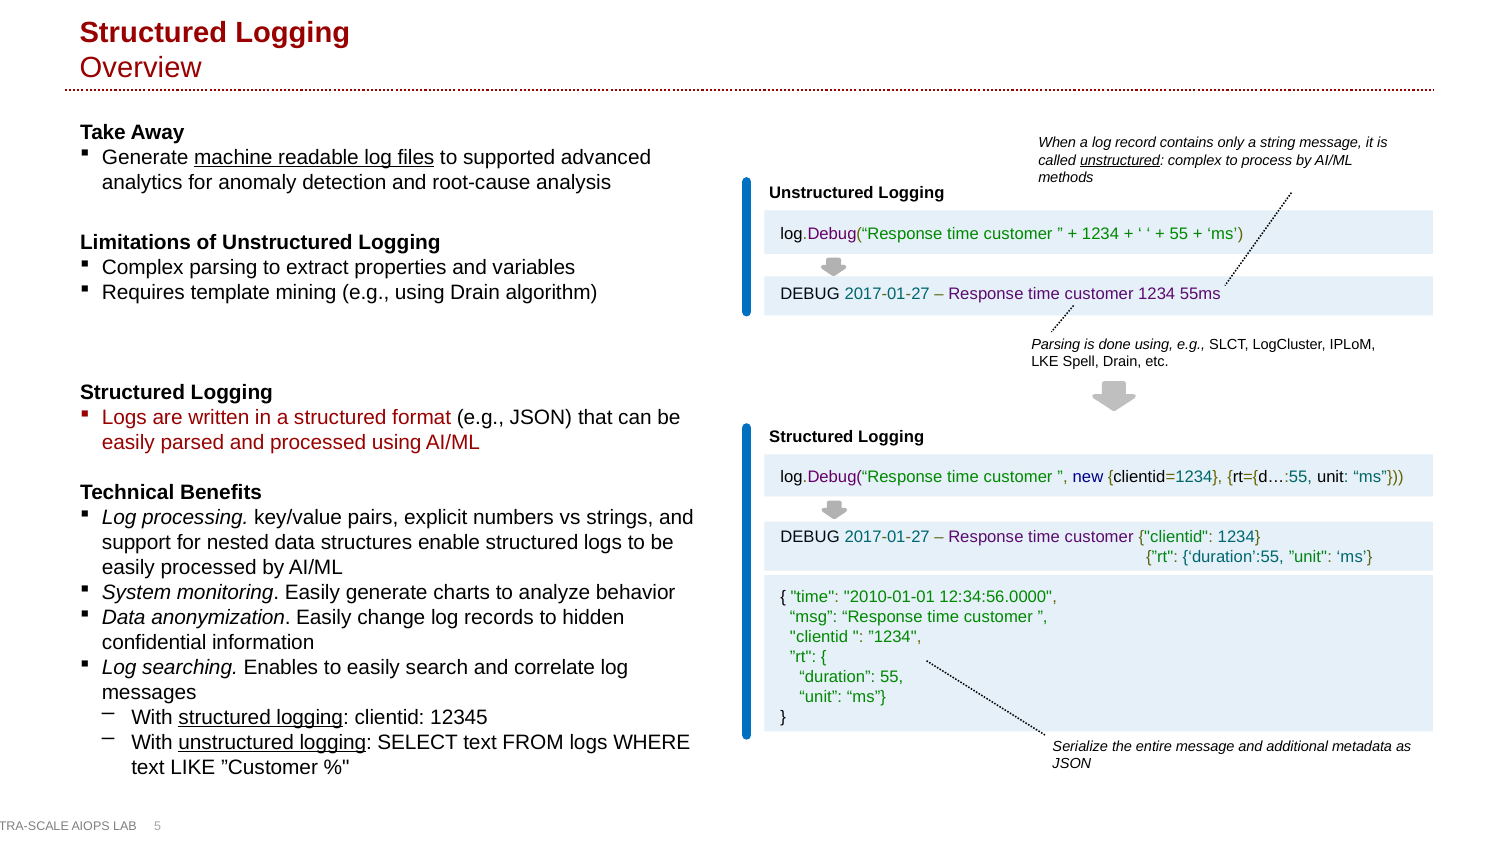

# Structured Logging Overview
Take Away
Generate machine readable log files to supported advanced analytics for anomaly detection and root-cause analysis
When a log record contains only a string message, it is called unstructured: complex to process by AI/ML methods
Unstructured Logging

log.Debug(“Response time customer ” + 1234 + ‘ ‘ + 55 + ‘ms’)

DEBUG 2017-01-27 – Response time customer 1234 55ms
Limitations of Unstructured Logging
Complex parsing to extract properties and variables
Requires template mining (e.g., using Drain algorithm)

Structured Logging
Logs are written in a structured format (e.g., JSON) that can be easily parsed and processed using AI/ML

Technical Benefits
Log processing. key/value pairs, explicit numbers vs strings, and support for nested data structures enable structured logs to be easily processed by AI/ML
System monitoring. Easily generate charts to analyze behavior
Data anonymization. Easily change log records to hidden confidential information
Log searching. Enables to easily search and correlate log messages
With structured logging: clientid: 12345
With unstructured logging: SELECT text FROM logs WHERE text LIKE ”Customer %"

Parsing is done using, e.g., SLCT, LogCluster, IPLoM, LKE Spell, Drain, etc.

Structured Logging

log.Debug(“Response time customer ”, new {clientid=1234}, {rt={d…:55, unit: “ms”}))

DEBUG 2017-01-27 – Response time customer {"clientid": 1234}
                                                                             {”rt": {‘duration’:55, ”unit": ‘ms’}

{ "time": "2010-01-01 12:34:56.0000",
  “msg”: “Response time customer ”,
  "clientid ": ”1234",
  ”rt": {
    “duration”: 55,
    “unit”: “ms”}
}

Serialize the entire message and additional metadata as JSON